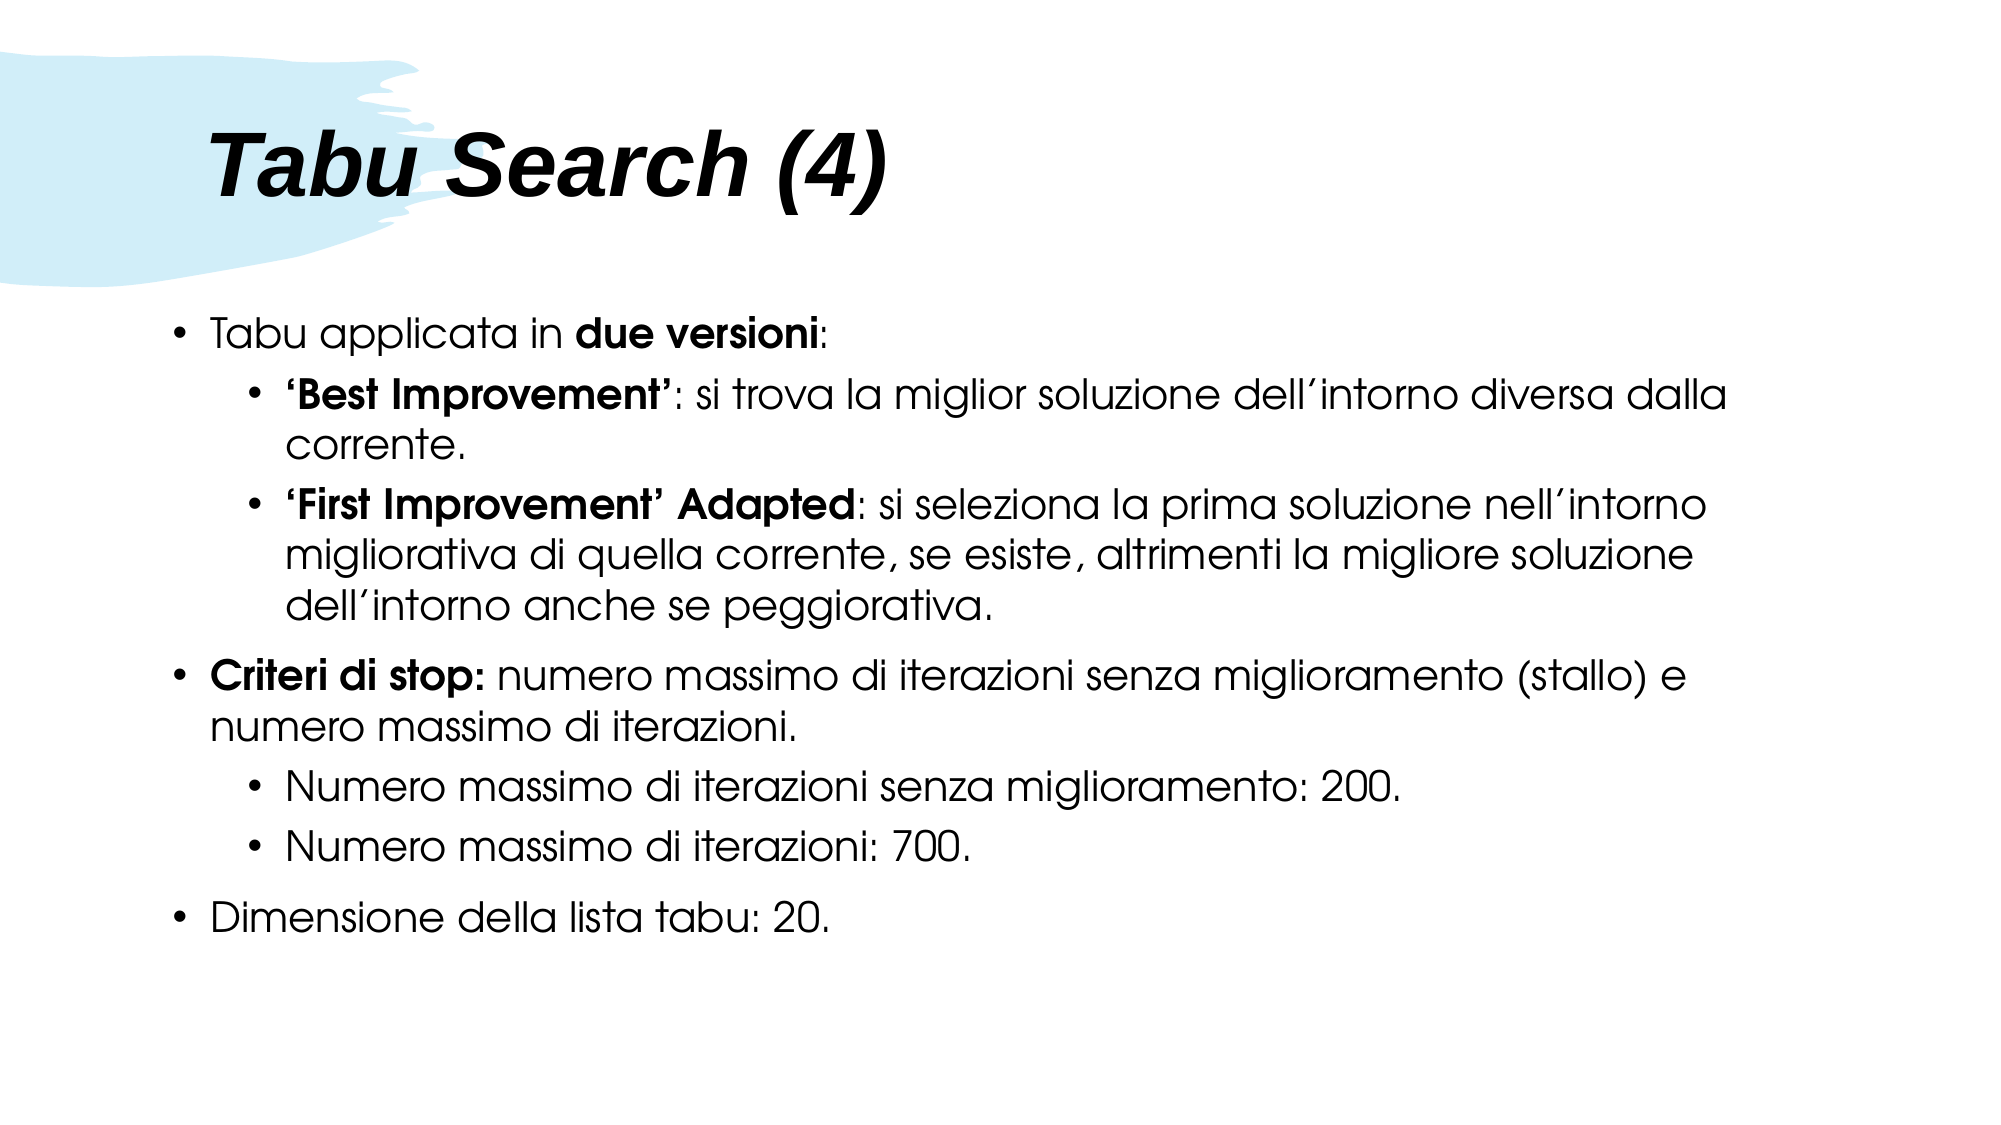

# Tabu Search (4)
Tabu applicata in due versioni:
‘Best Improvement’: si trova la miglior soluzione dell’intorno diversa dalla corrente.
‘First Improvement’ Adapted: si seleziona la prima soluzione nell’intorno migliorativa di quella corrente, se esiste, altrimenti la migliore soluzione dell’intorno anche se peggiorativa.
Criteri di stop: numero massimo di iterazioni senza miglioramento (stallo) e numero massimo di iterazioni.
Numero massimo di iterazioni senza miglioramento: 200.
Numero massimo di iterazioni: 700.
Dimensione della lista tabu: 20.